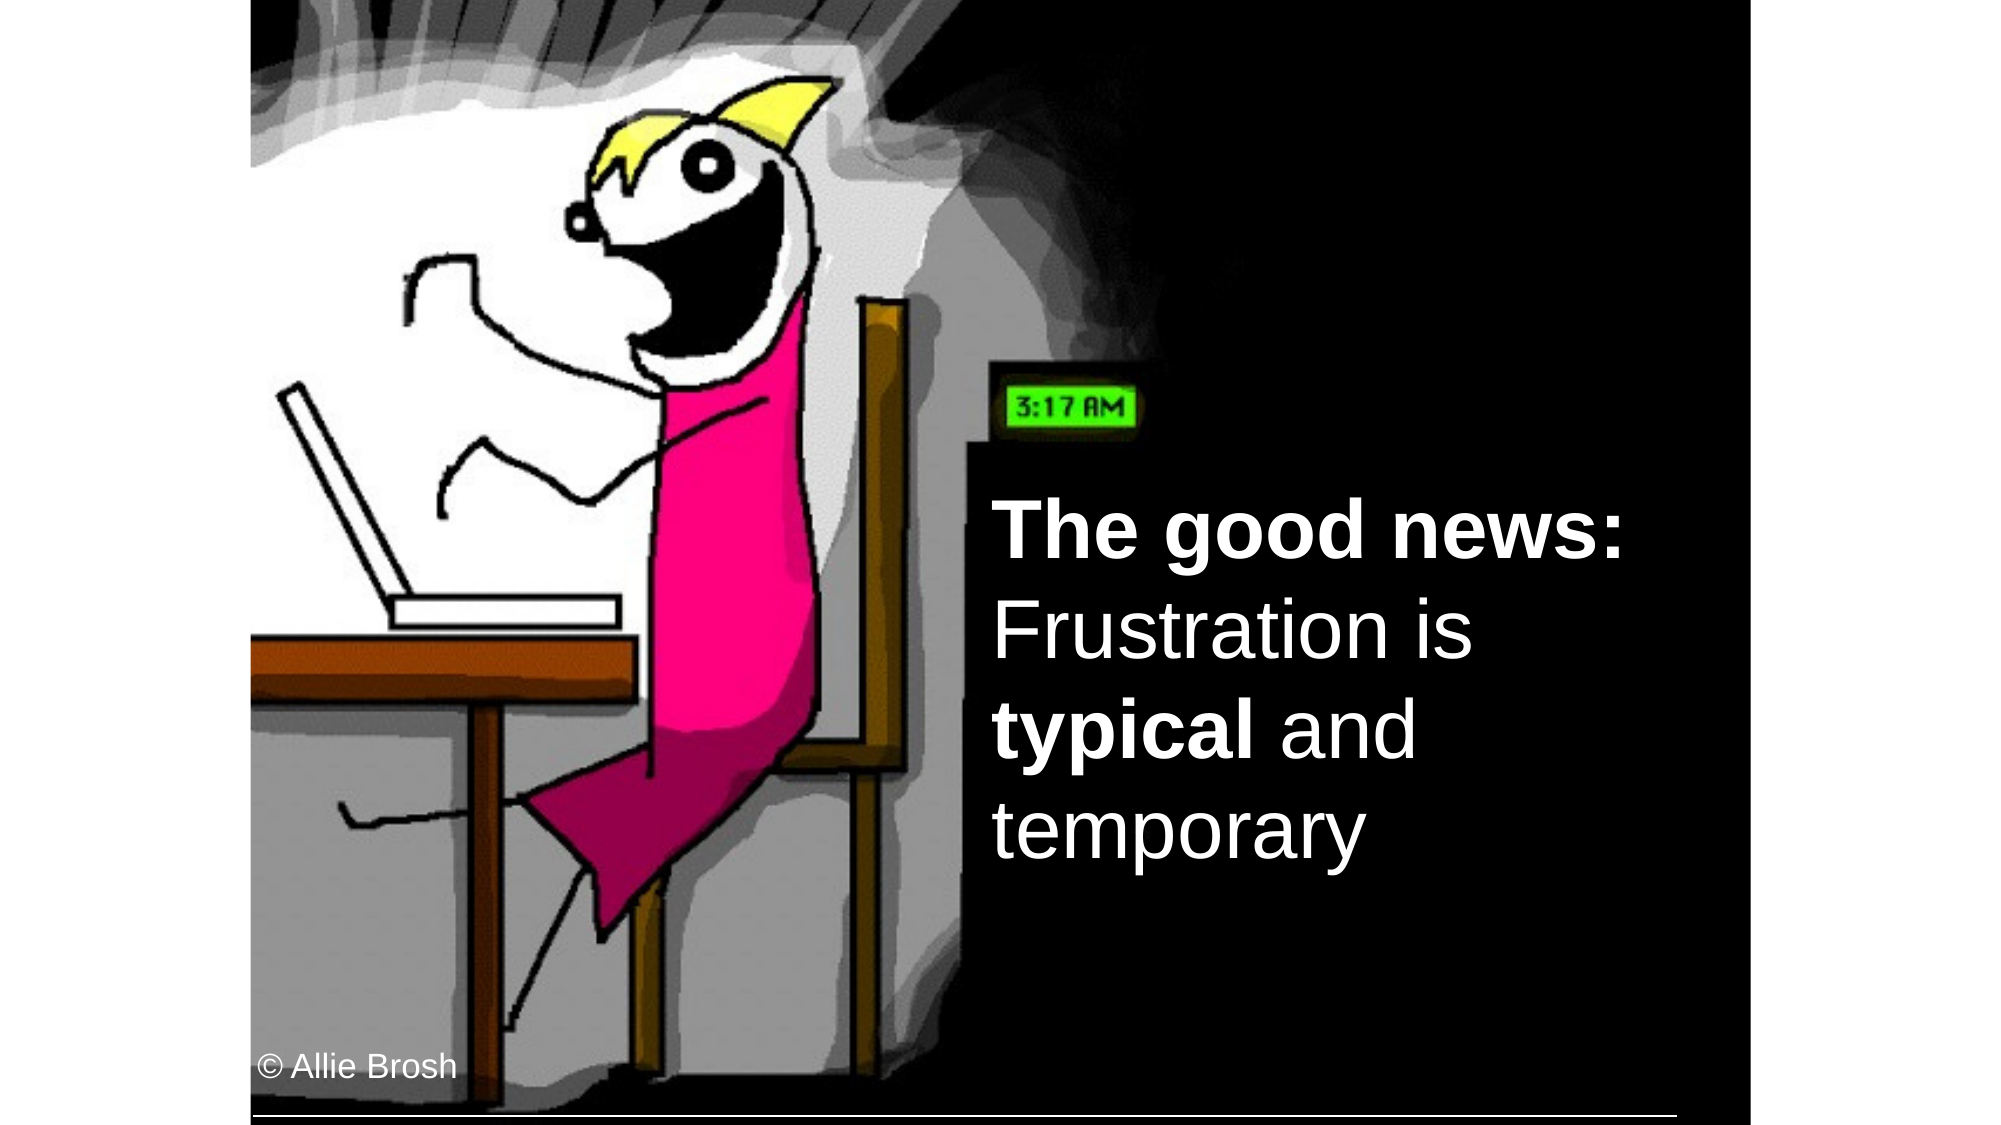

The good news: Frustration is typical and temporary
© Allie Brosh